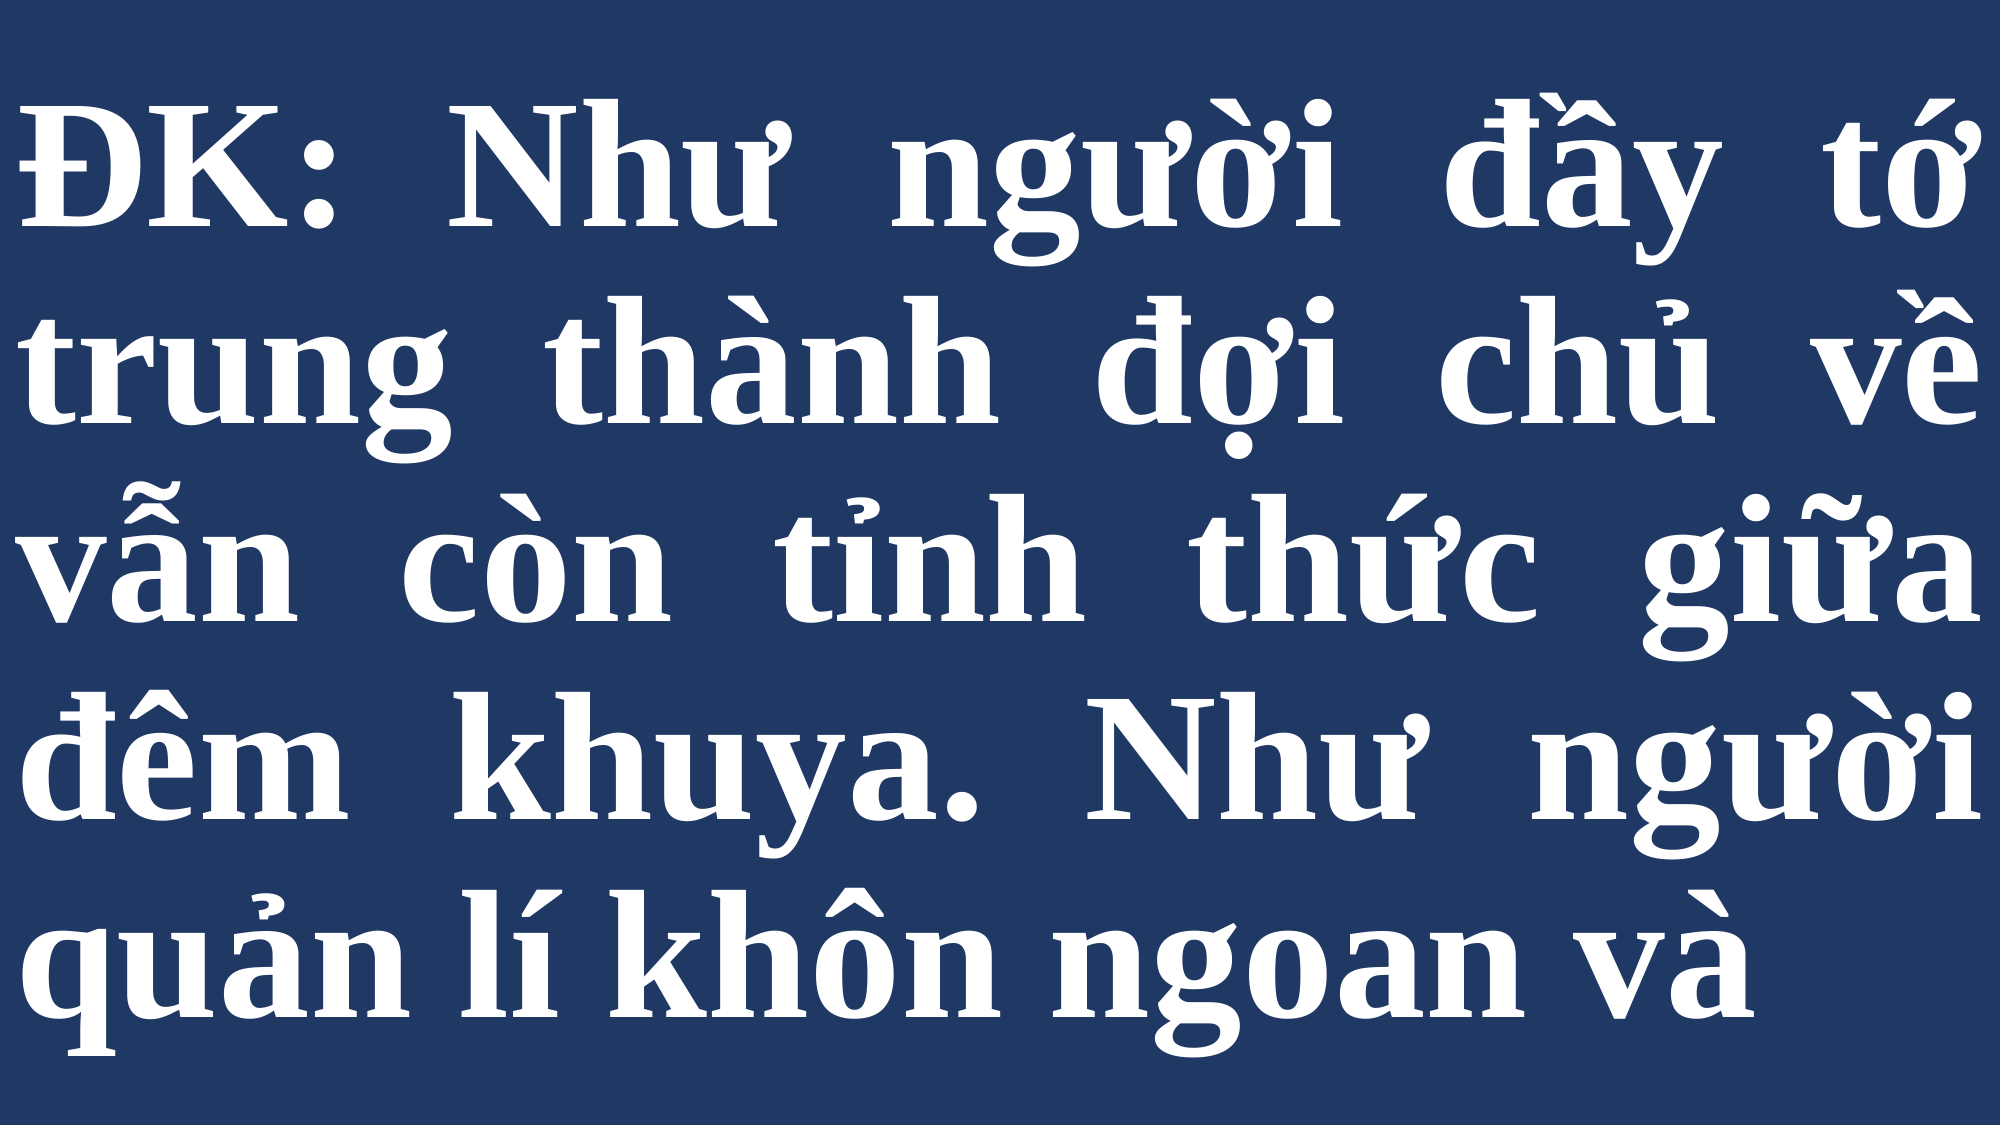

# ĐK: Như người đầy tớ trung thành đợi chủ về vẫn còn tỉnh thức giữa đêm khuya. Như người quản lí khôn ngoan và